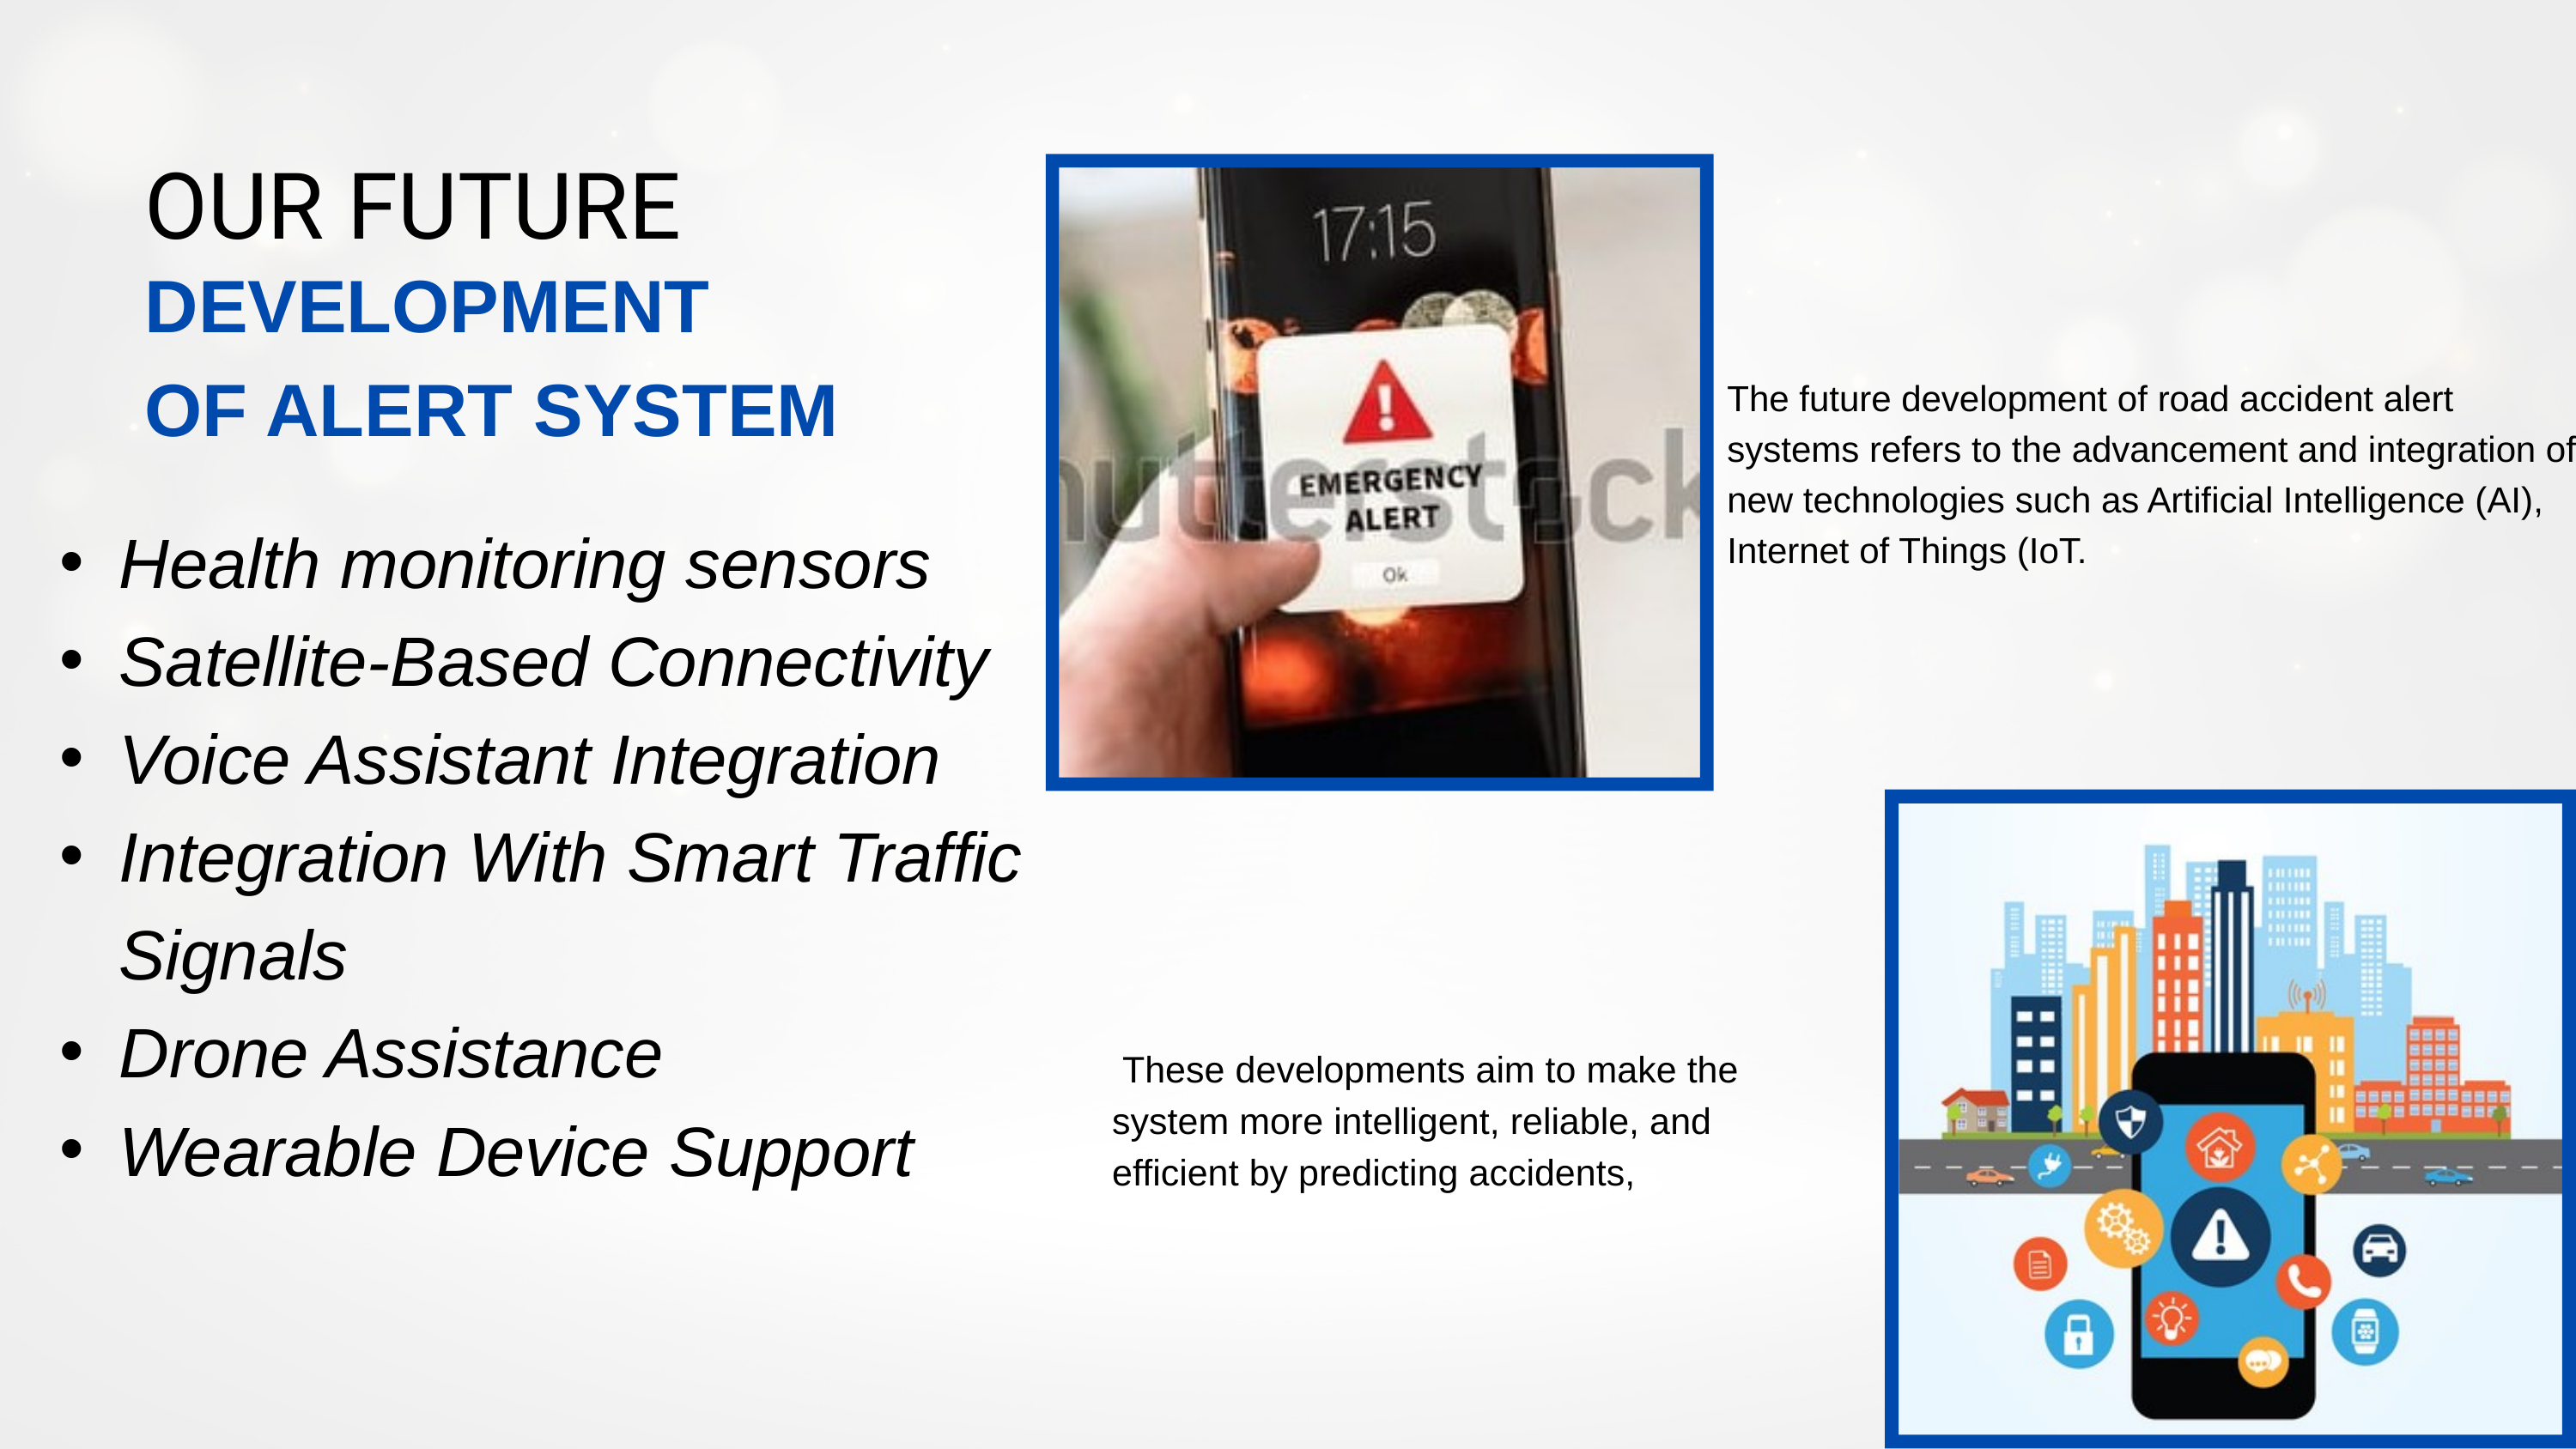

OUR FUTURE

DEVELOPMENT
OF ALERT SYSTEM
The future development of road accident alert systems refers to the advancement and integration of new technologies such as Artificial Intelligence (AI), Internet of Things (IoT.
Health monitoring sensors
Satellite-Based Connectivity
Voice Assistant Integration
Integration With Smart Traffic Signals
Drone Assistance
Wearable Device Support

 These developments aim to make the system more intelligent, reliable, and efficient by predicting accidents,